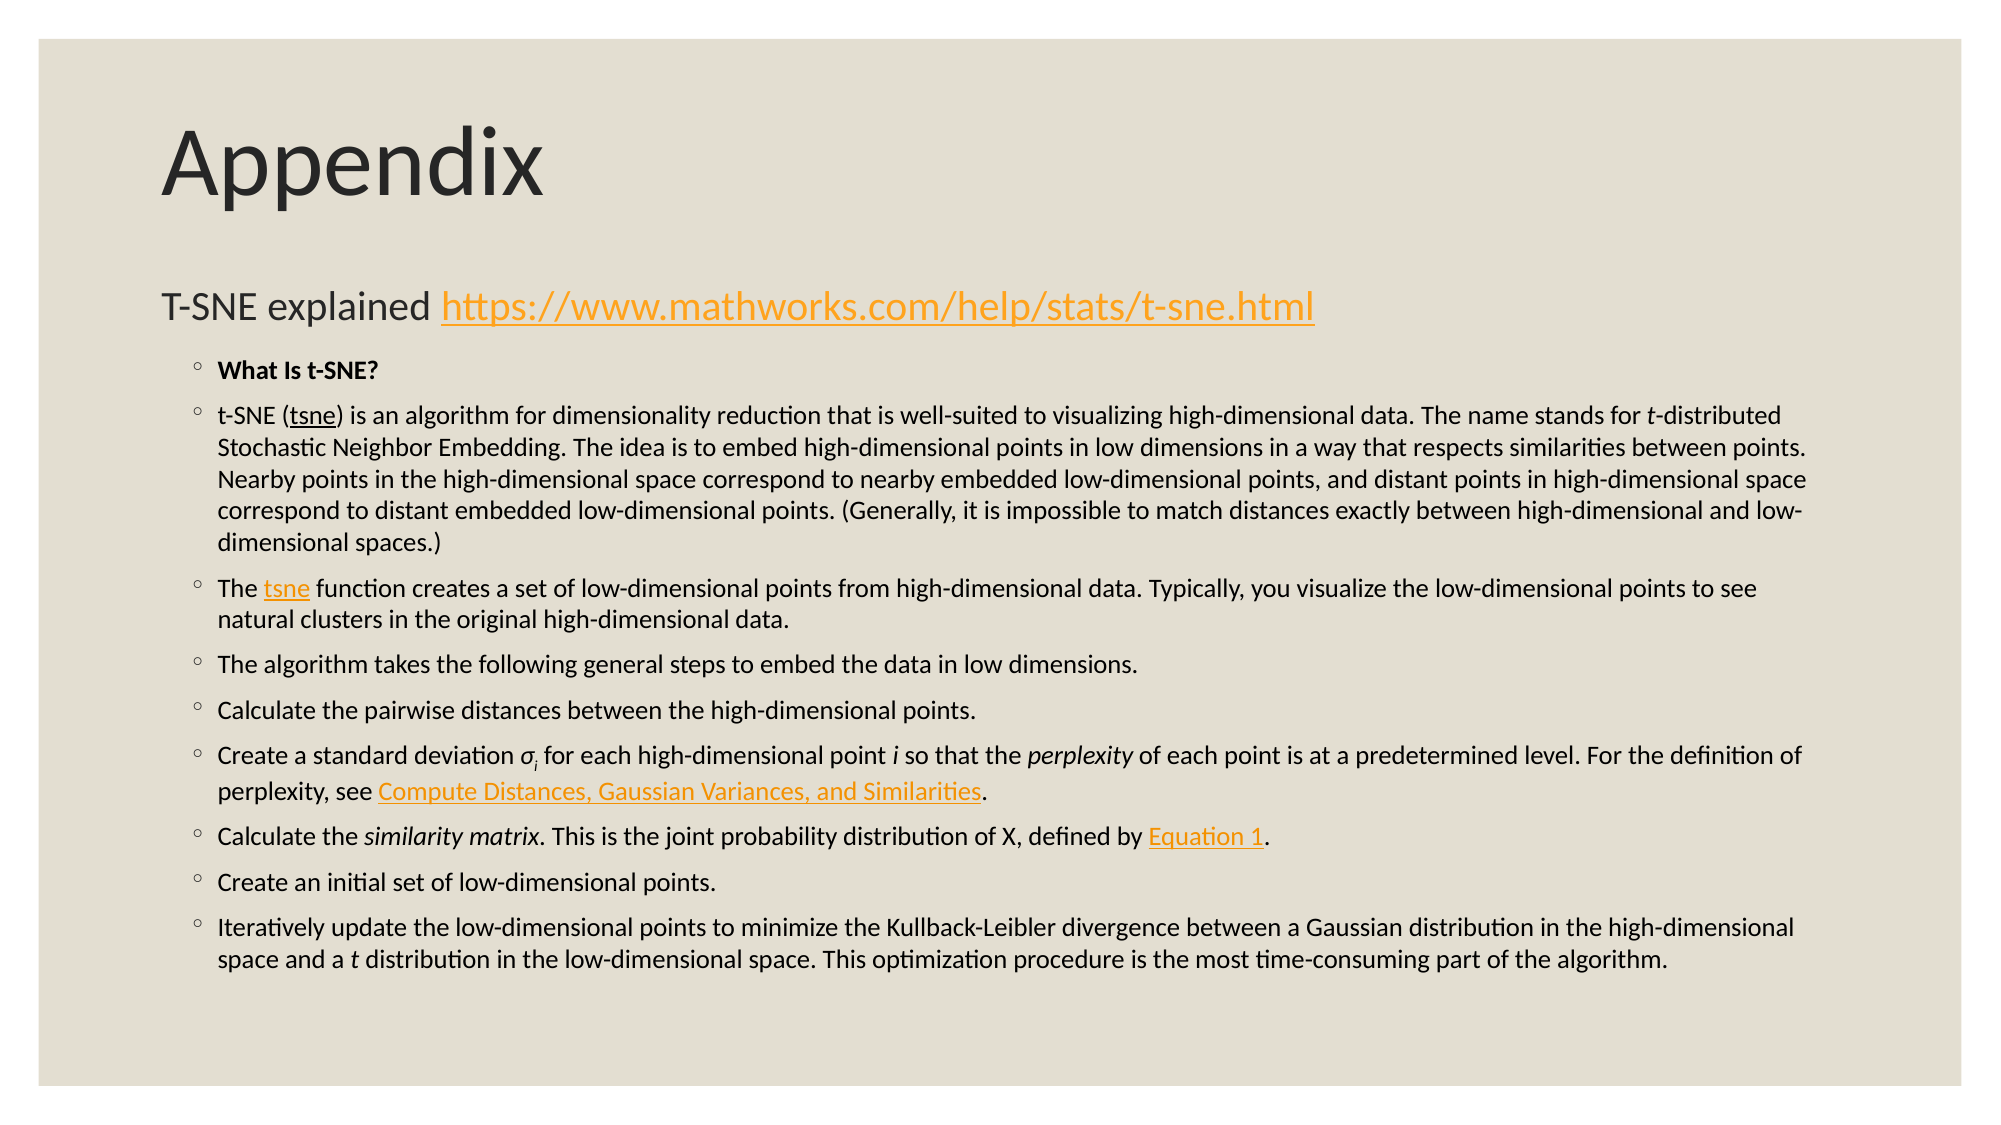

Appendix
# T-SNE explained https://www.mathworks.com/help/stats/t-sne.html
What Is t-SNE?
t-SNE (tsne) is an algorithm for dimensionality reduction that is well-suited to visualizing high-dimensional data. The name stands for t-distributed Stochastic Neighbor Embedding. The idea is to embed high-dimensional points in low dimensions in a way that respects similarities between points. Nearby points in the high-dimensional space correspond to nearby embedded low-dimensional points, and distant points in high-dimensional space correspond to distant embedded low-dimensional points. (Generally, it is impossible to match distances exactly between high-dimensional and low-dimensional spaces.)
The tsne function creates a set of low-dimensional points from high-dimensional data. Typically, you visualize the low-dimensional points to see natural clusters in the original high-dimensional data.
The algorithm takes the following general steps to embed the data in low dimensions.
Calculate the pairwise distances between the high-dimensional points.
Create a standard deviation σi for each high-dimensional point i so that the perplexity of each point is at a predetermined level. For the definition of perplexity, see Compute Distances, Gaussian Variances, and Similarities.
Calculate the similarity matrix. This is the joint probability distribution of X, defined by Equation 1.
Create an initial set of low-dimensional points.
Iteratively update the low-dimensional points to minimize the Kullback-Leibler divergence between a Gaussian distribution in the high-dimensional space and a t distribution in the low-dimensional space. This optimization procedure is the most time-consuming part of the algorithm.